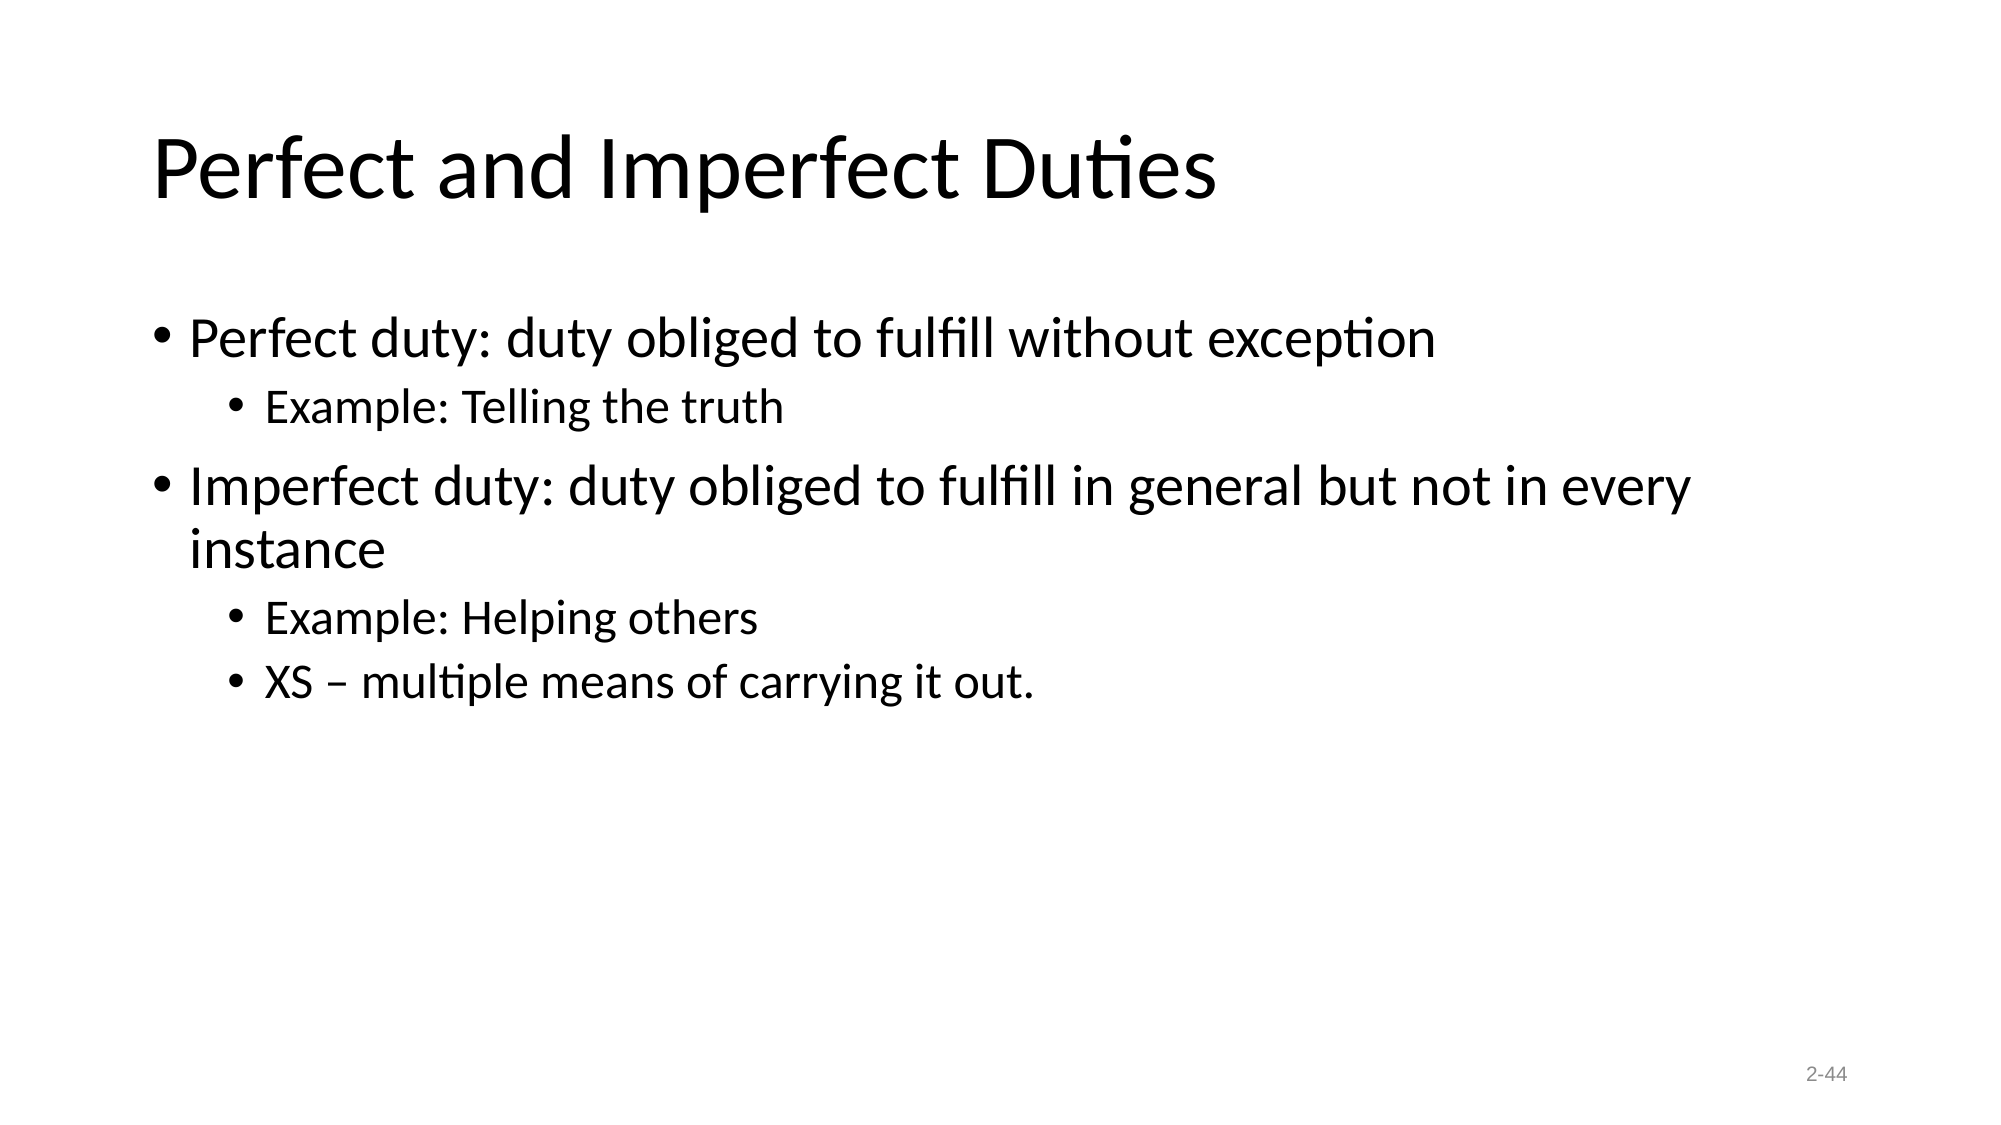

# Perfect and Imperfect Duties
Perfect duty: duty obliged to fulfill without exception
Example: Telling the truth
Imperfect duty: duty obliged to fulfill in general but not in every instance
Example: Helping others
XS – multiple means of carrying it out.
2-44